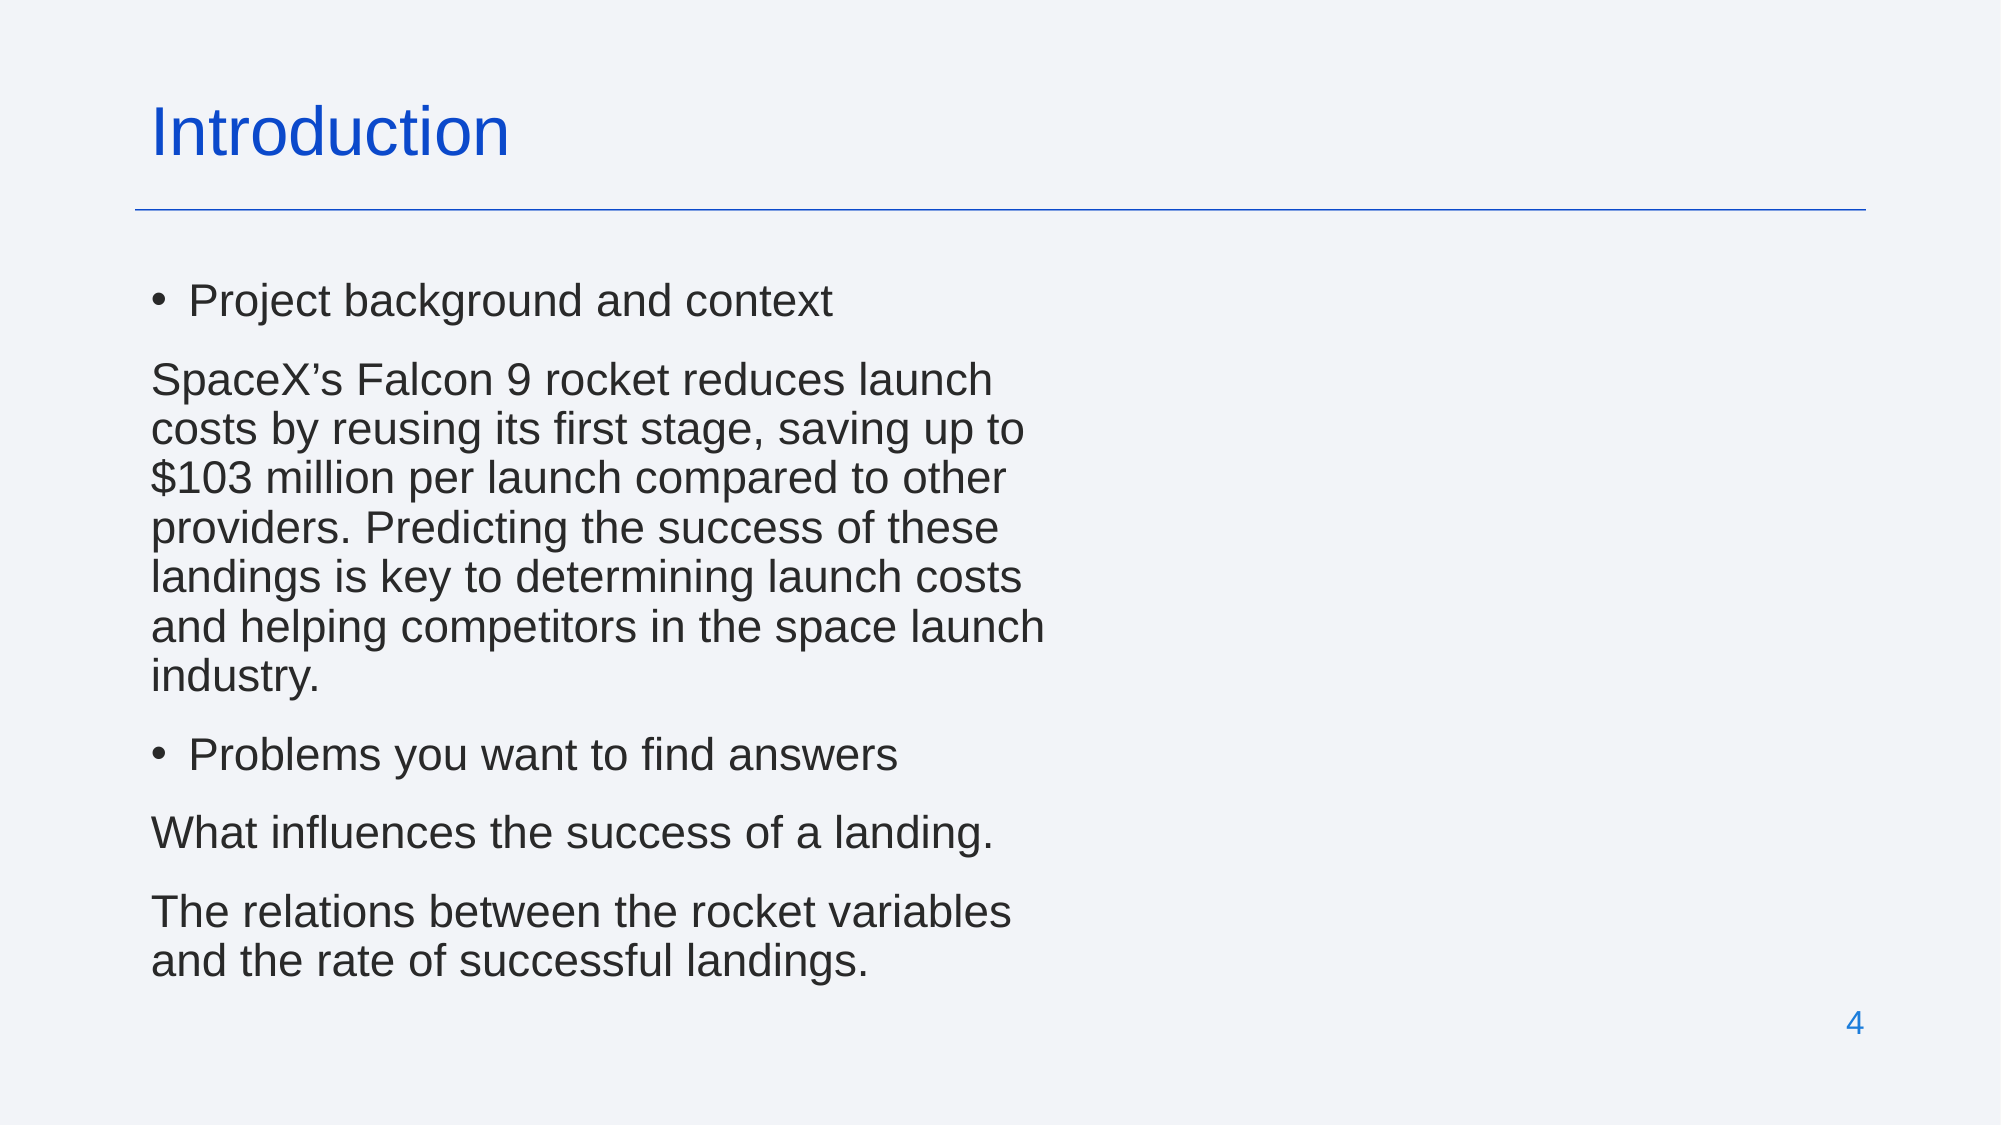

Introduction
Project background and context
SpaceX’s Falcon 9 rocket reduces launch costs by reusing its first stage, saving up to $103 million per launch compared to other providers. Predicting the success of these landings is key to determining launch costs and helping competitors in the space launch industry.
Problems you want to find answers
What influences the success of a landing.
The relations between the rocket variables and the rate of successful landings.
4